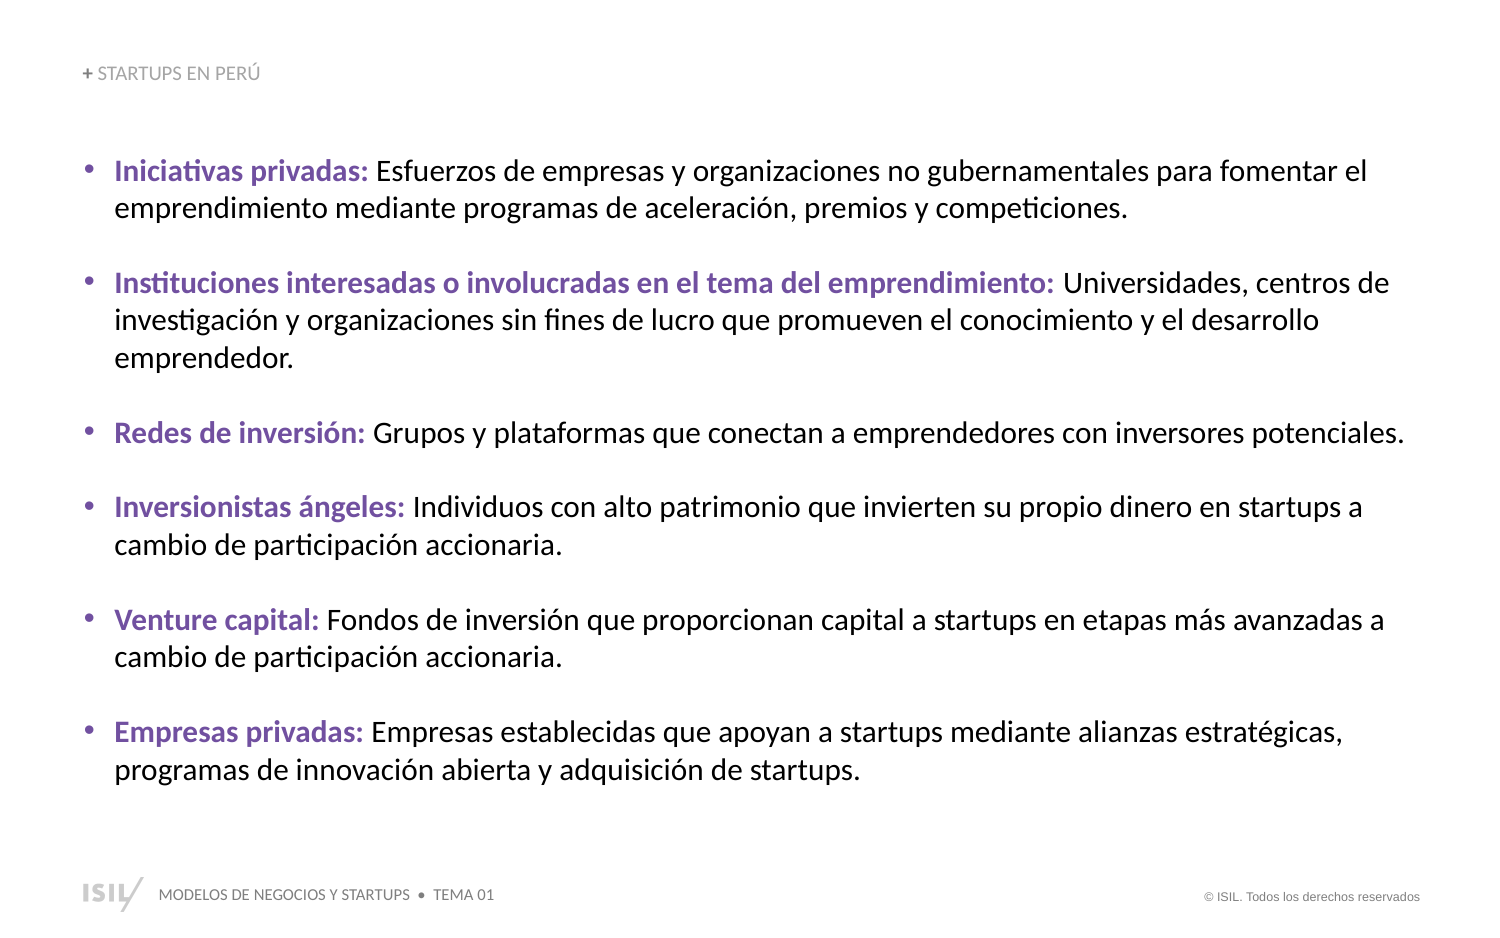

+ STARTUPS EN PERÚ
Iniciativas privadas: Esfuerzos de empresas y organizaciones no gubernamentales para fomentar el emprendimiento mediante programas de aceleración, premios y competiciones.

Instituciones interesadas o involucradas en el tema del emprendimiento: Universidades, centros de investigación y organizaciones sin fines de lucro que promueven el conocimiento y el desarrollo emprendedor.

Redes de inversión: Grupos y plataformas que conectan a emprendedores con inversores potenciales.

Inversionistas ángeles: Individuos con alto patrimonio que invierten su propio dinero en startups a cambio de participación accionaria.

Venture capital: Fondos de inversión que proporcionan capital a startups en etapas más avanzadas a cambio de participación accionaria.

Empresas privadas: Empresas establecidas que apoyan a startups mediante alianzas estratégicas, programas de innovación abierta y adquisición de startups.